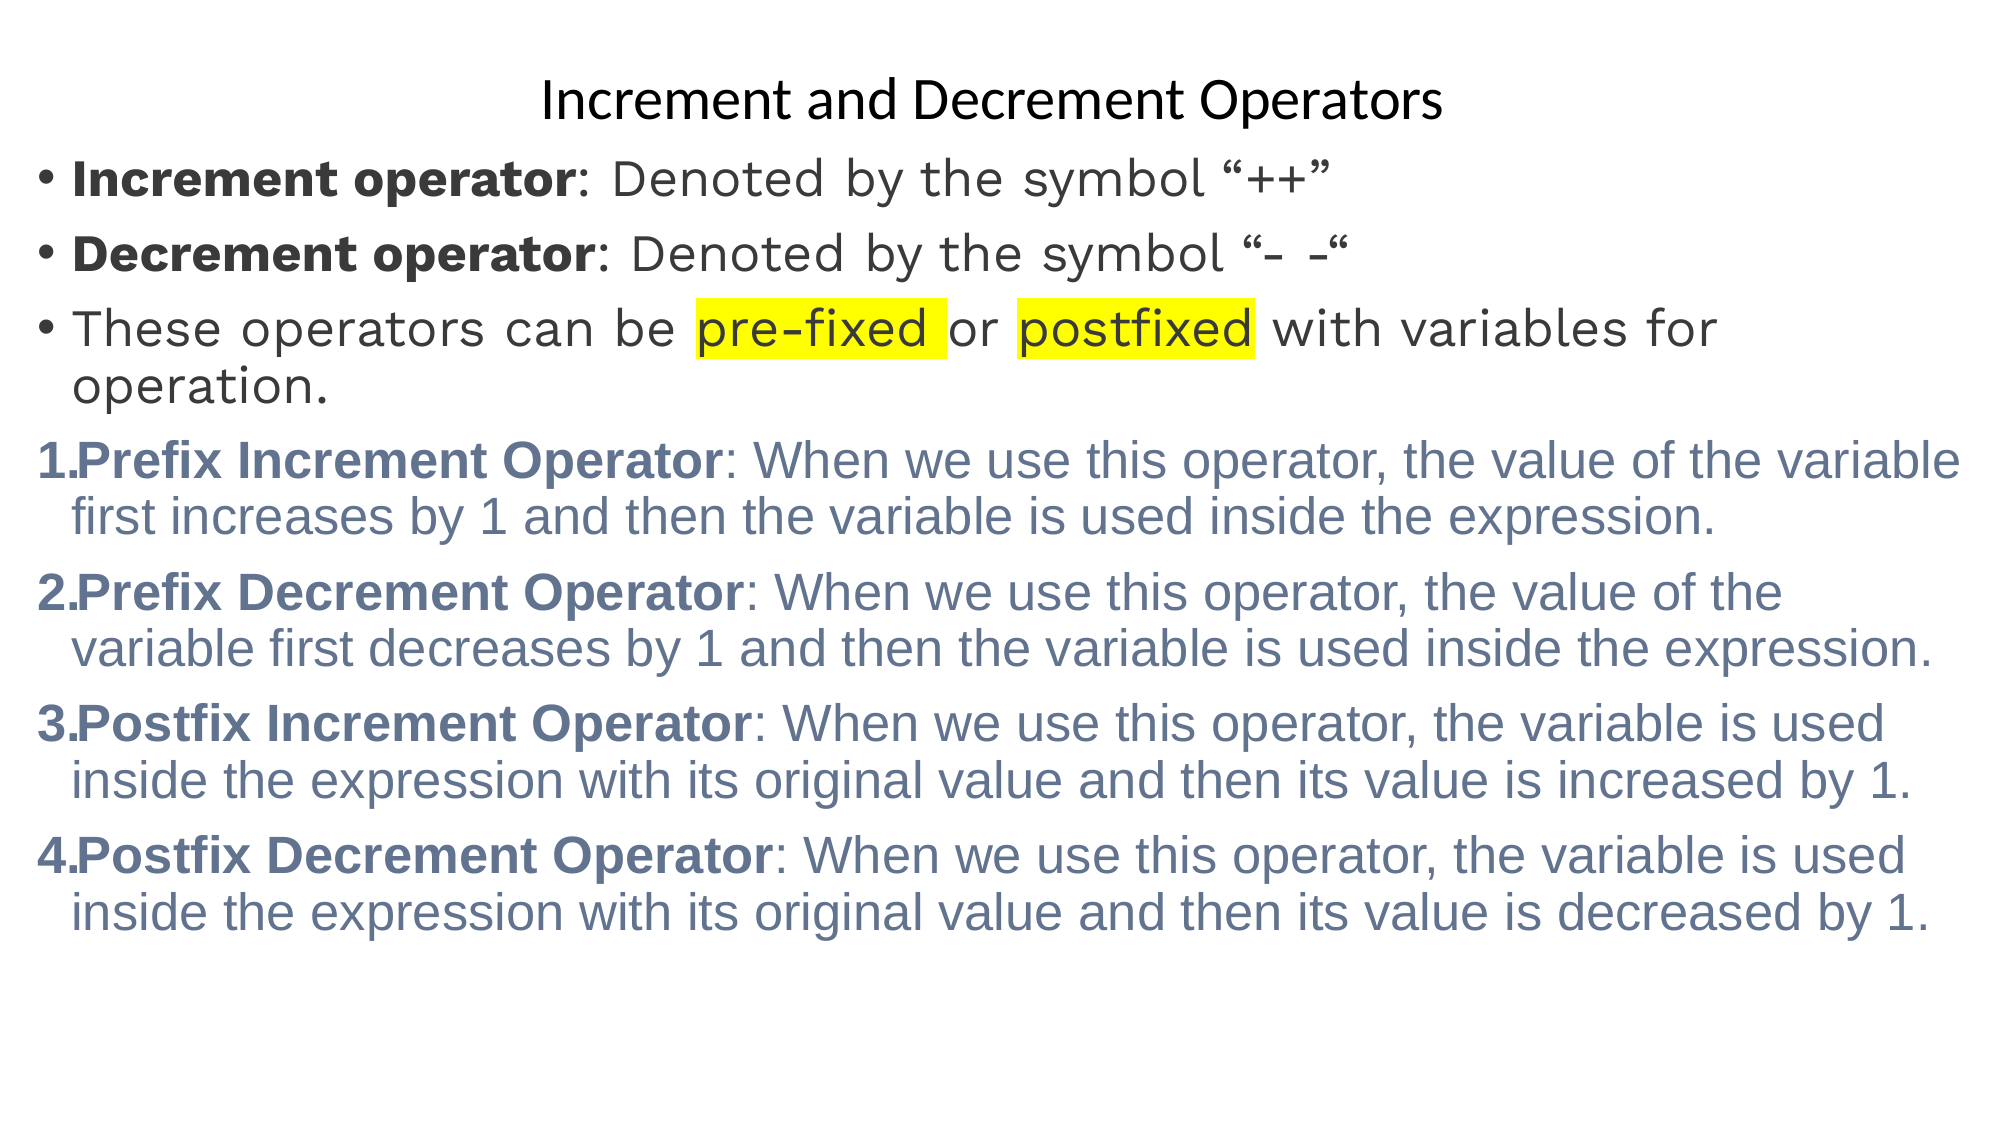

# Increment and Decrement Operators
Increment operator: Denoted by the symbol “++”
Decrement operator: Denoted by the symbol “- -“
These operators can be pre-fixed or postfixed with variables for operation.
Prefix Increment Operator: When we use this operator, the value of the variable first increases by 1 and then the variable is used inside the expression.
Prefix Decrement Operator: When we use this operator, the value of the variable first decreases by 1 and then the variable is used inside the expression.
Postfix Increment Operator: When we use this operator, the variable is used inside the expression with its original value and then its value is increased by 1.
Postfix Decrement Operator: When we use this operator, the variable is used inside the expression with its original value and then its value is decreased by 1.